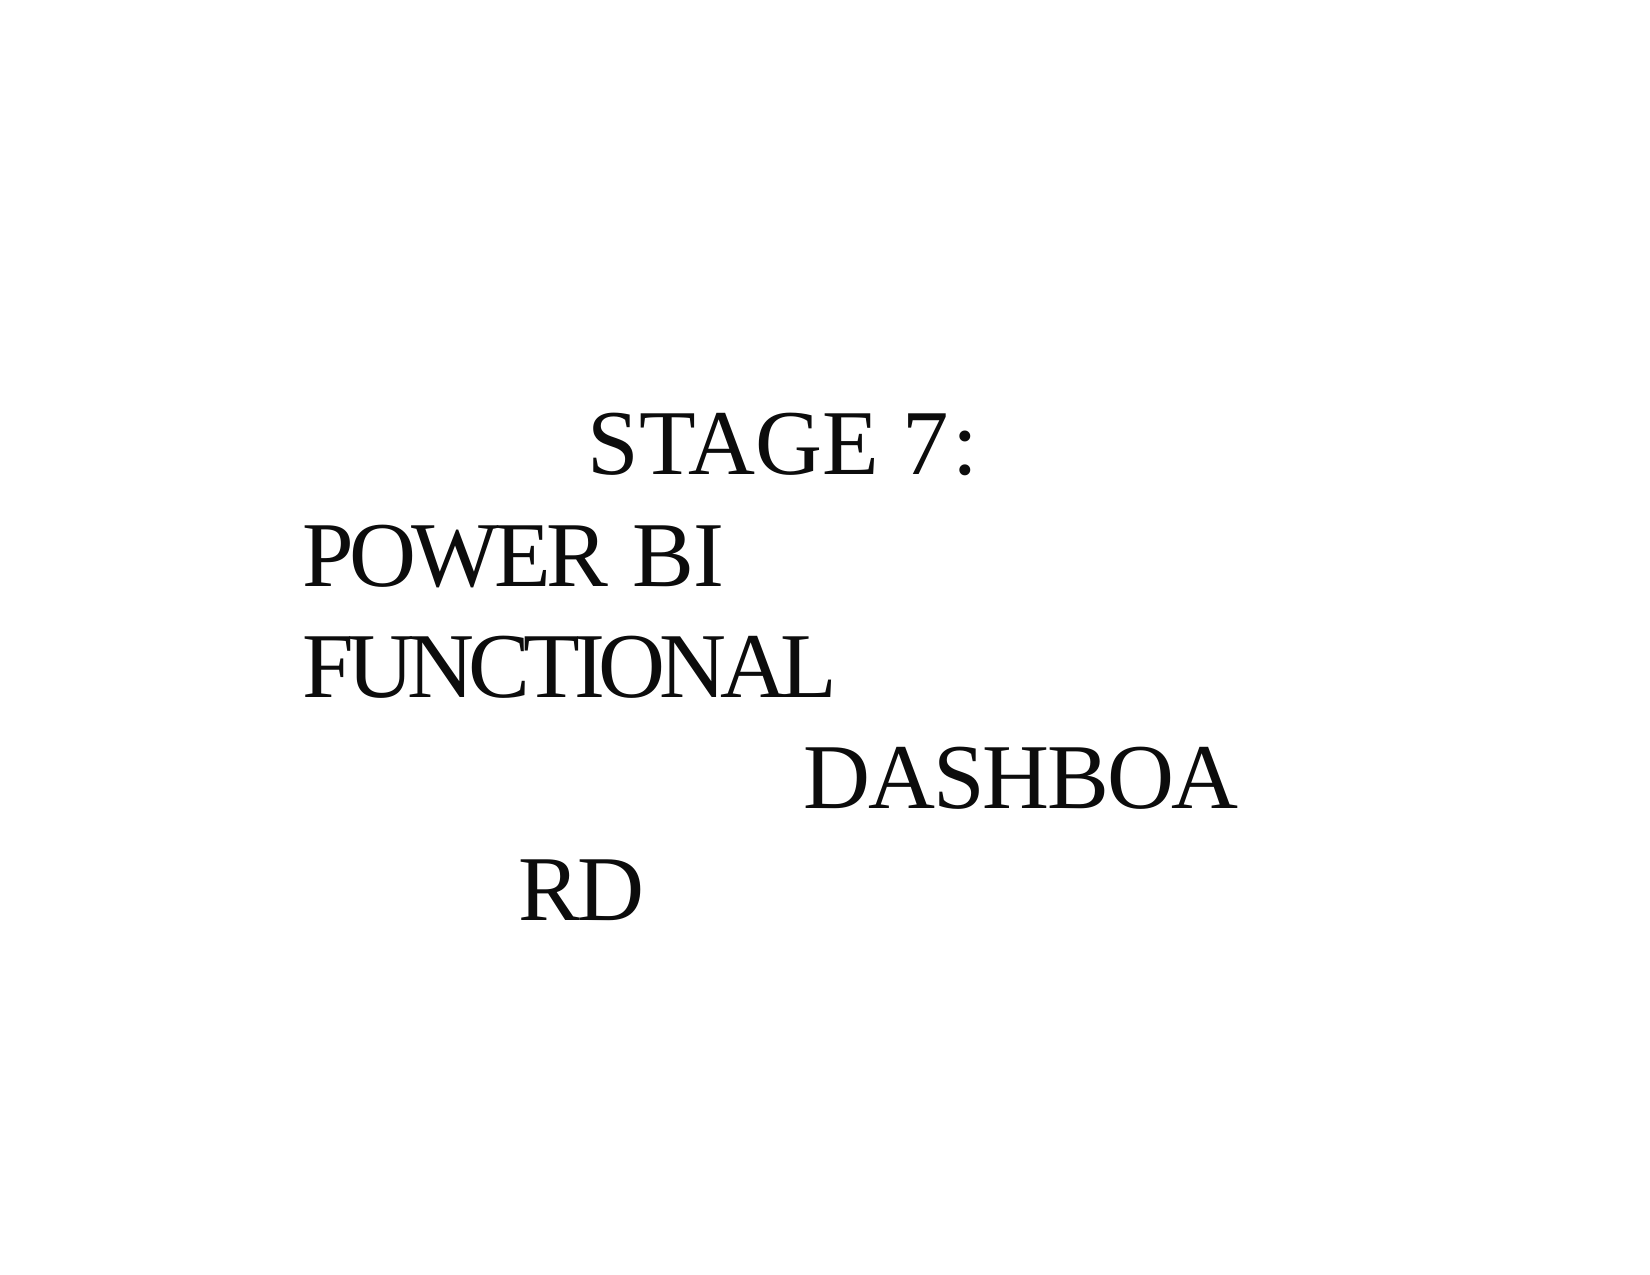

# STAGE 7: POWER BI FUNCTIONAL
DASHBOARD